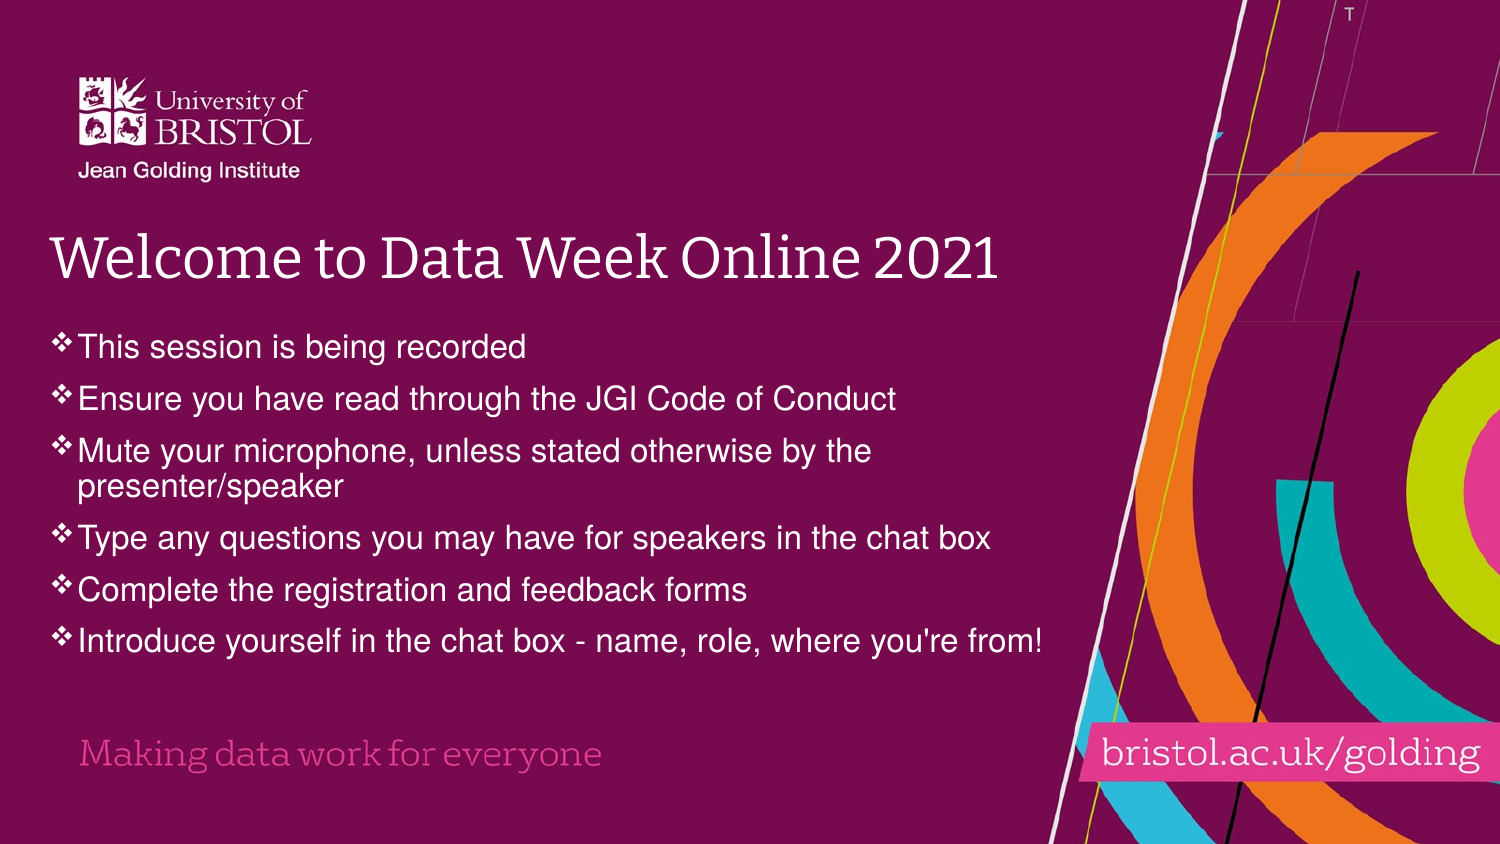

# Welcome to Data Week Online 2021
This session is being recorded
Ensure you have read through the JGI Code of Conduct
Mute your microphone, unless stated otherwise by the presenter/speaker
Type any questions you may have for speakers in the chat box
Complete the registration and feedback forms
Introduce yourself in the chat box - name, role, where you're from!